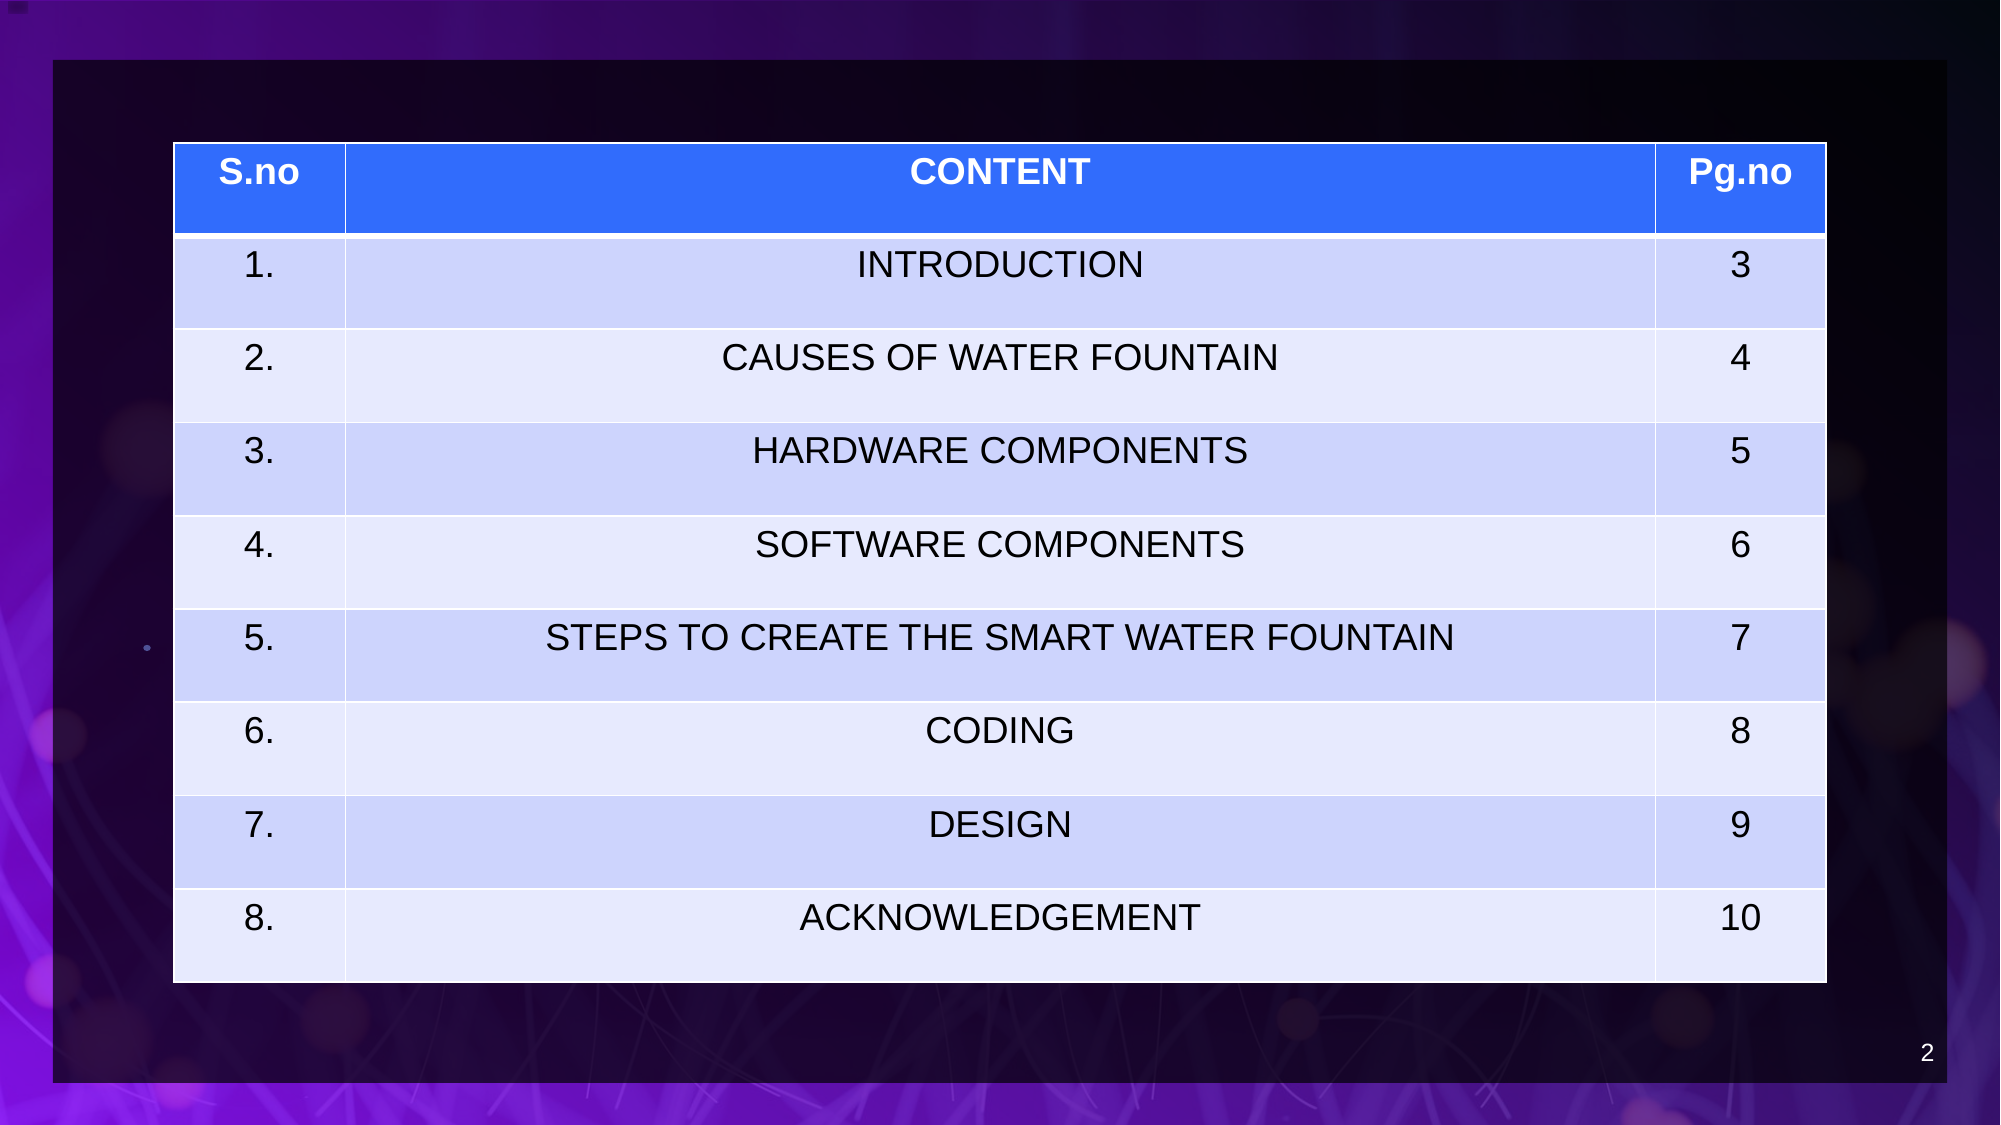

| S.no | CONTENT | Pg.no |
| --- | --- | --- |
| 1. | INTRODUCTION | 3 |
| 2. | CAUSES OF WATER FOUNTAIN | 4 |
| 3. | HARDWARE COMPONENTS | 5 |
| 4. | SOFTWARE COMPONENTS | 6 |
| 5. | STEPS TO CREATE THE SMART WATER FOUNTAIN | 7 |
| 6. | CODING | 8 |
| 7. | DESIGN | 9 |
| 8. | ACKNOWLEDGEMENT | 10 |
2